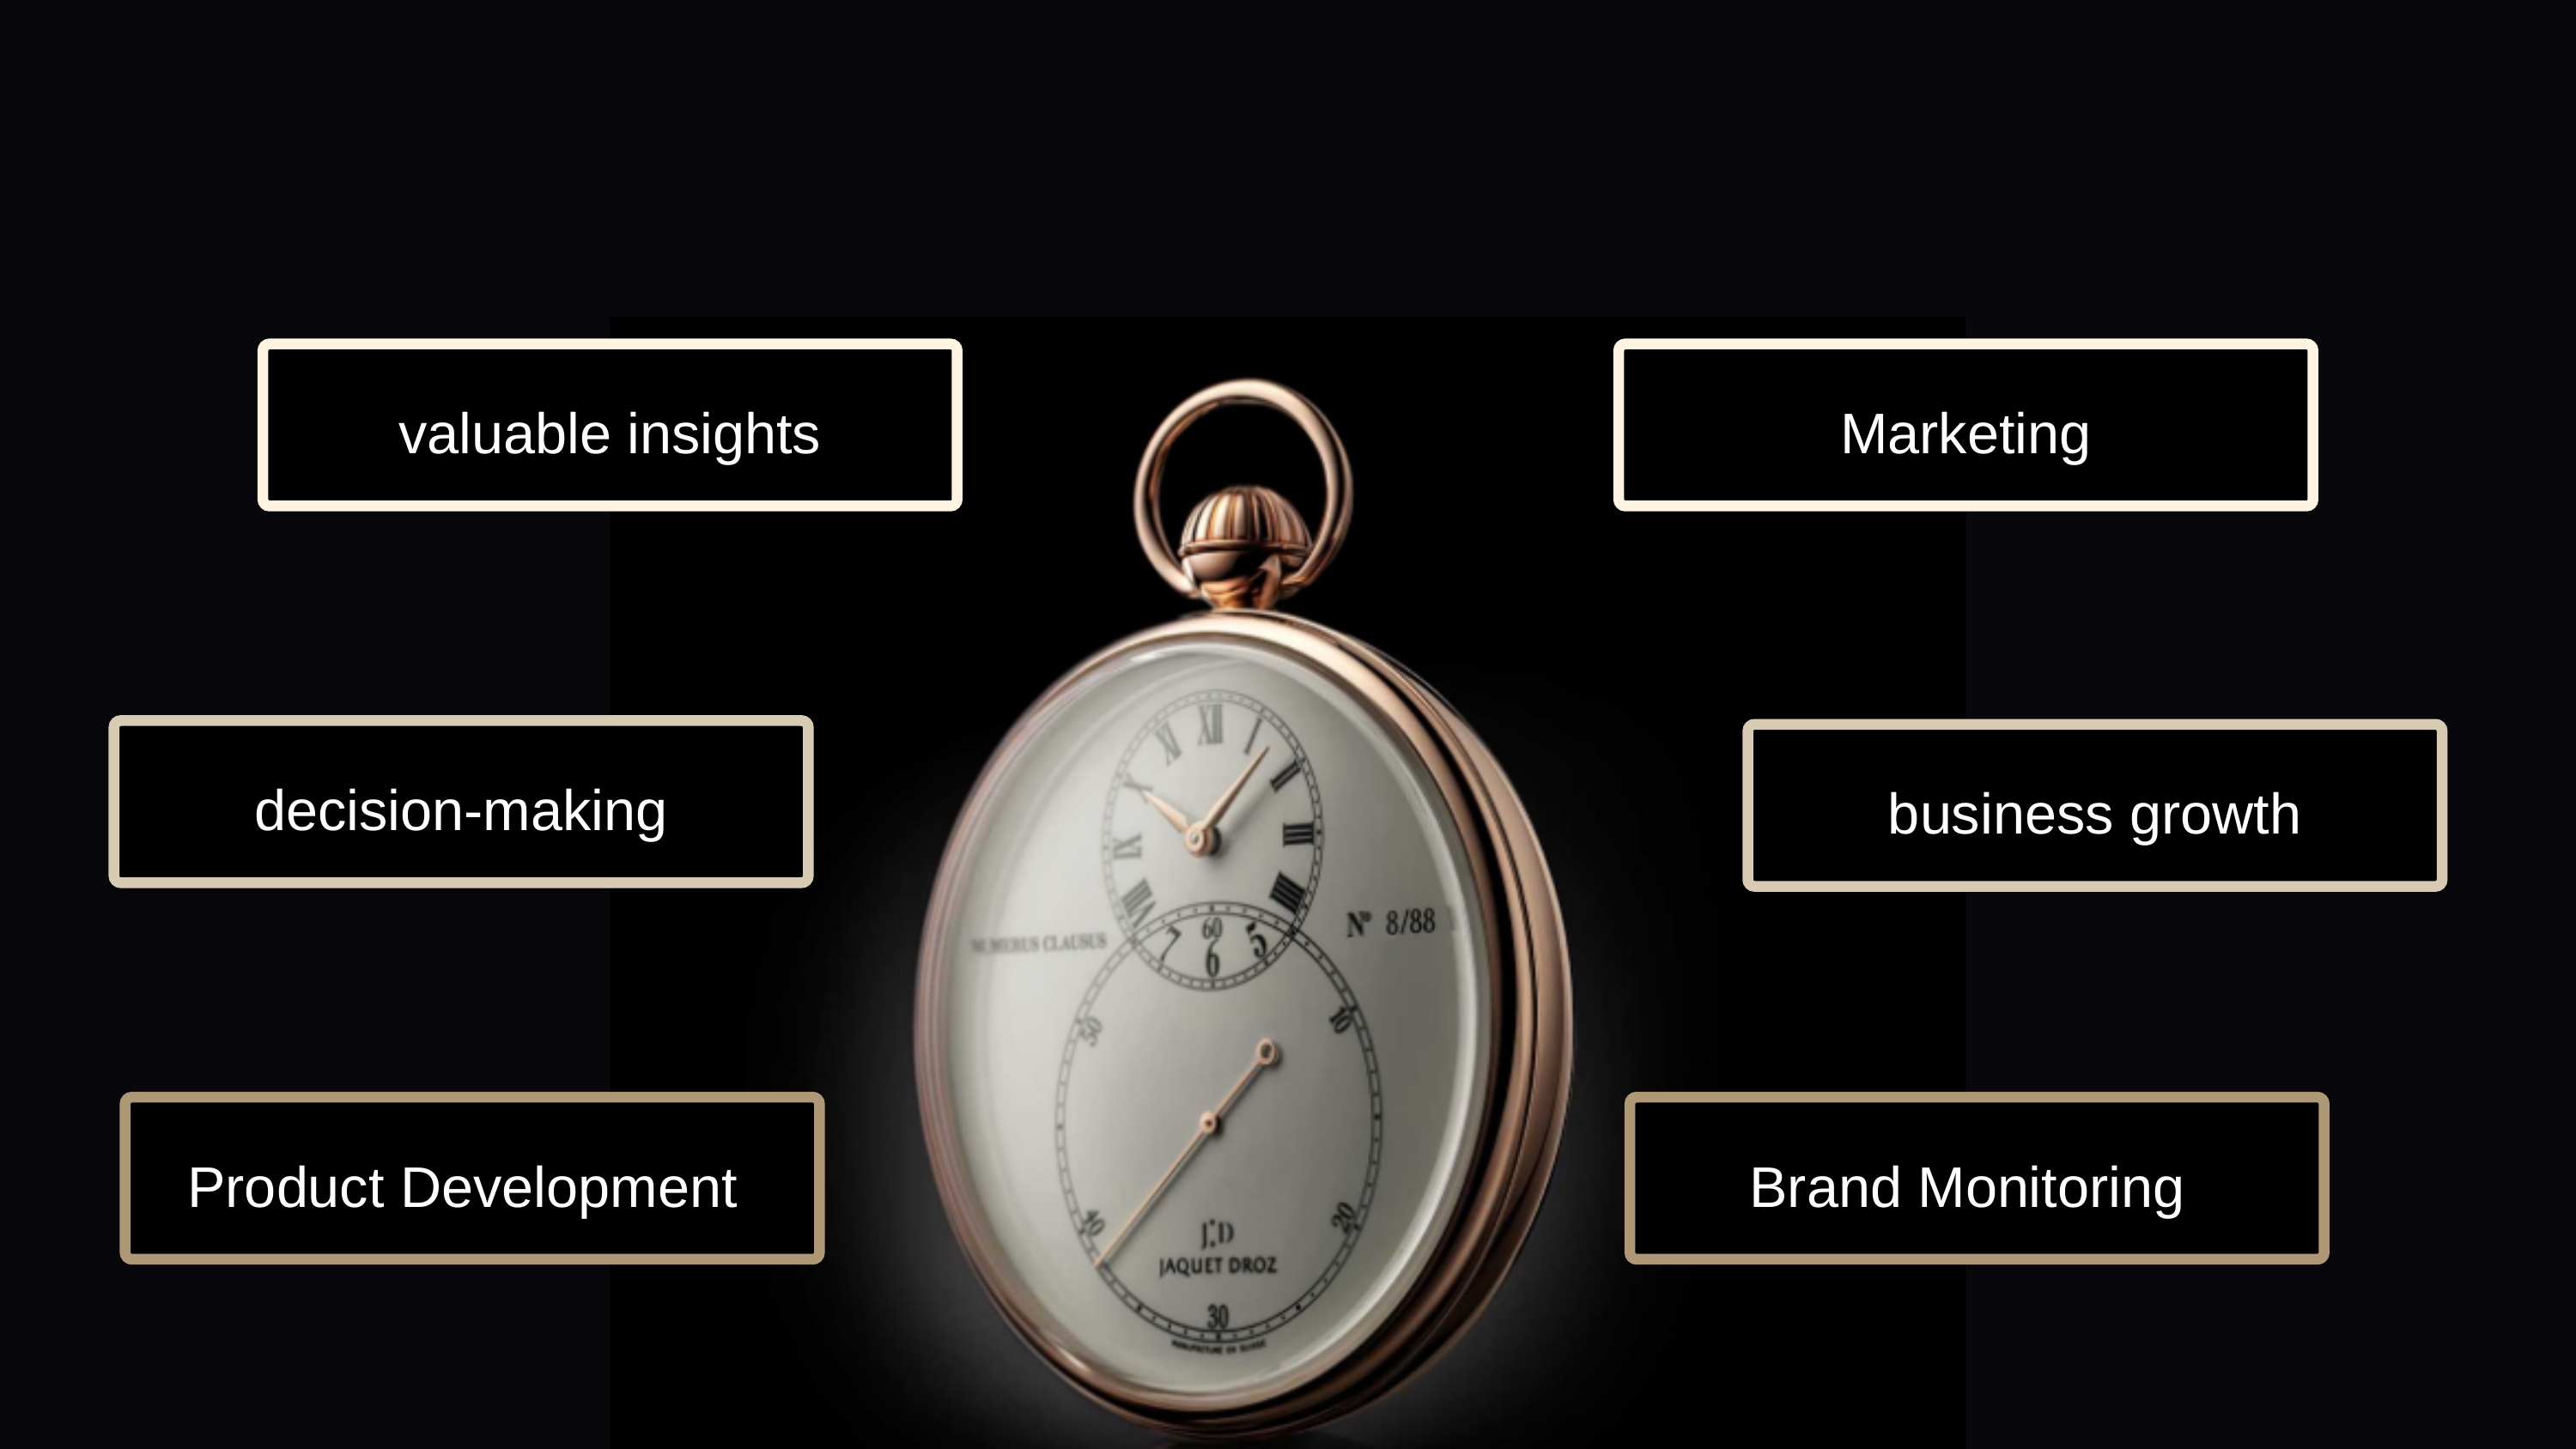

valuable insights

Marketing

decision-making

business growth

Product Development

Brand Monitoring